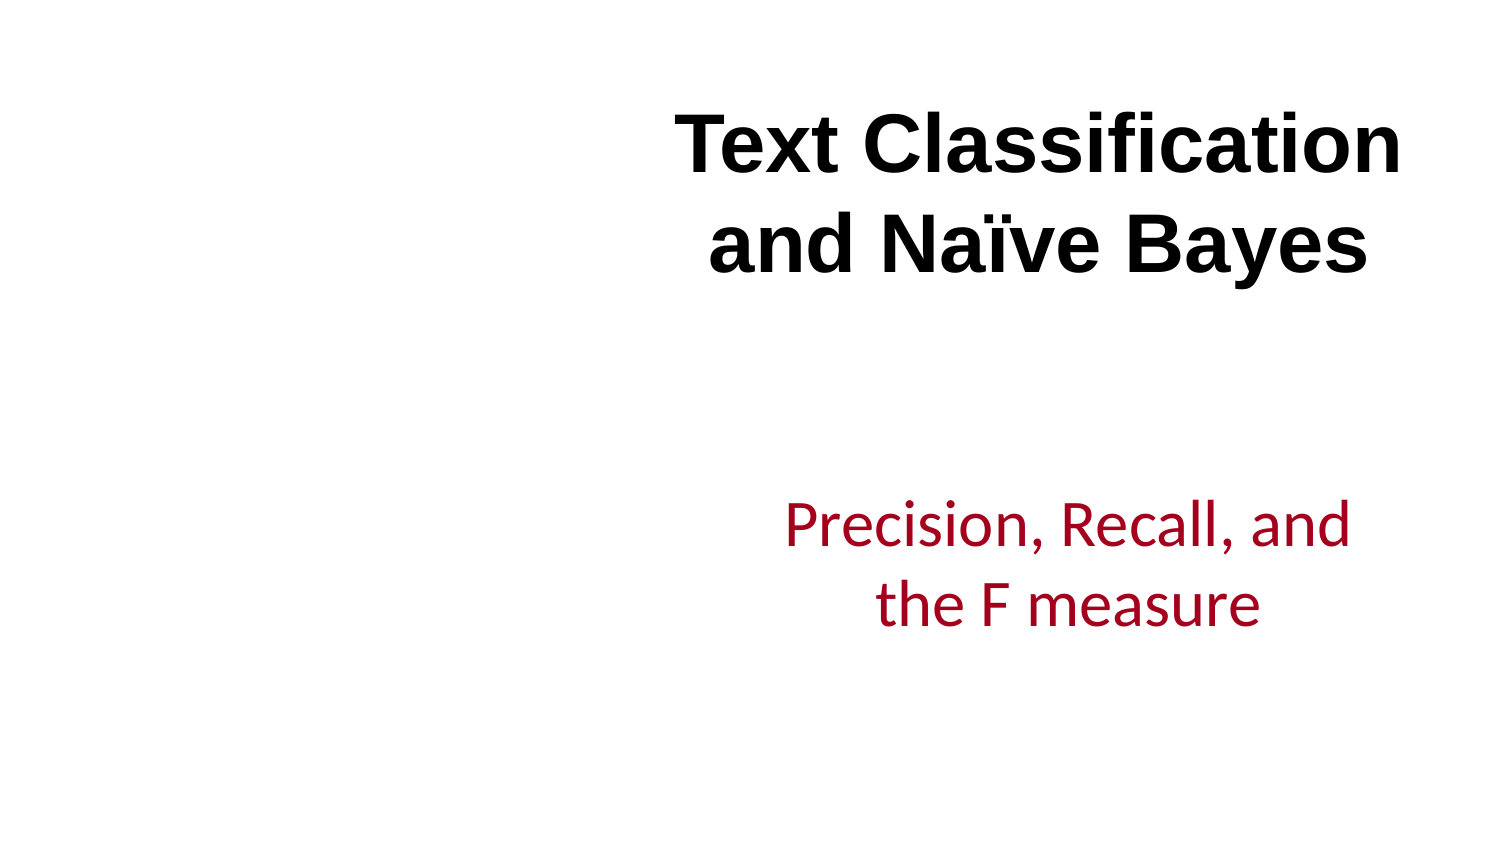

# Text Classification and Naïve Bayes
Precision, Recall, and the F measure